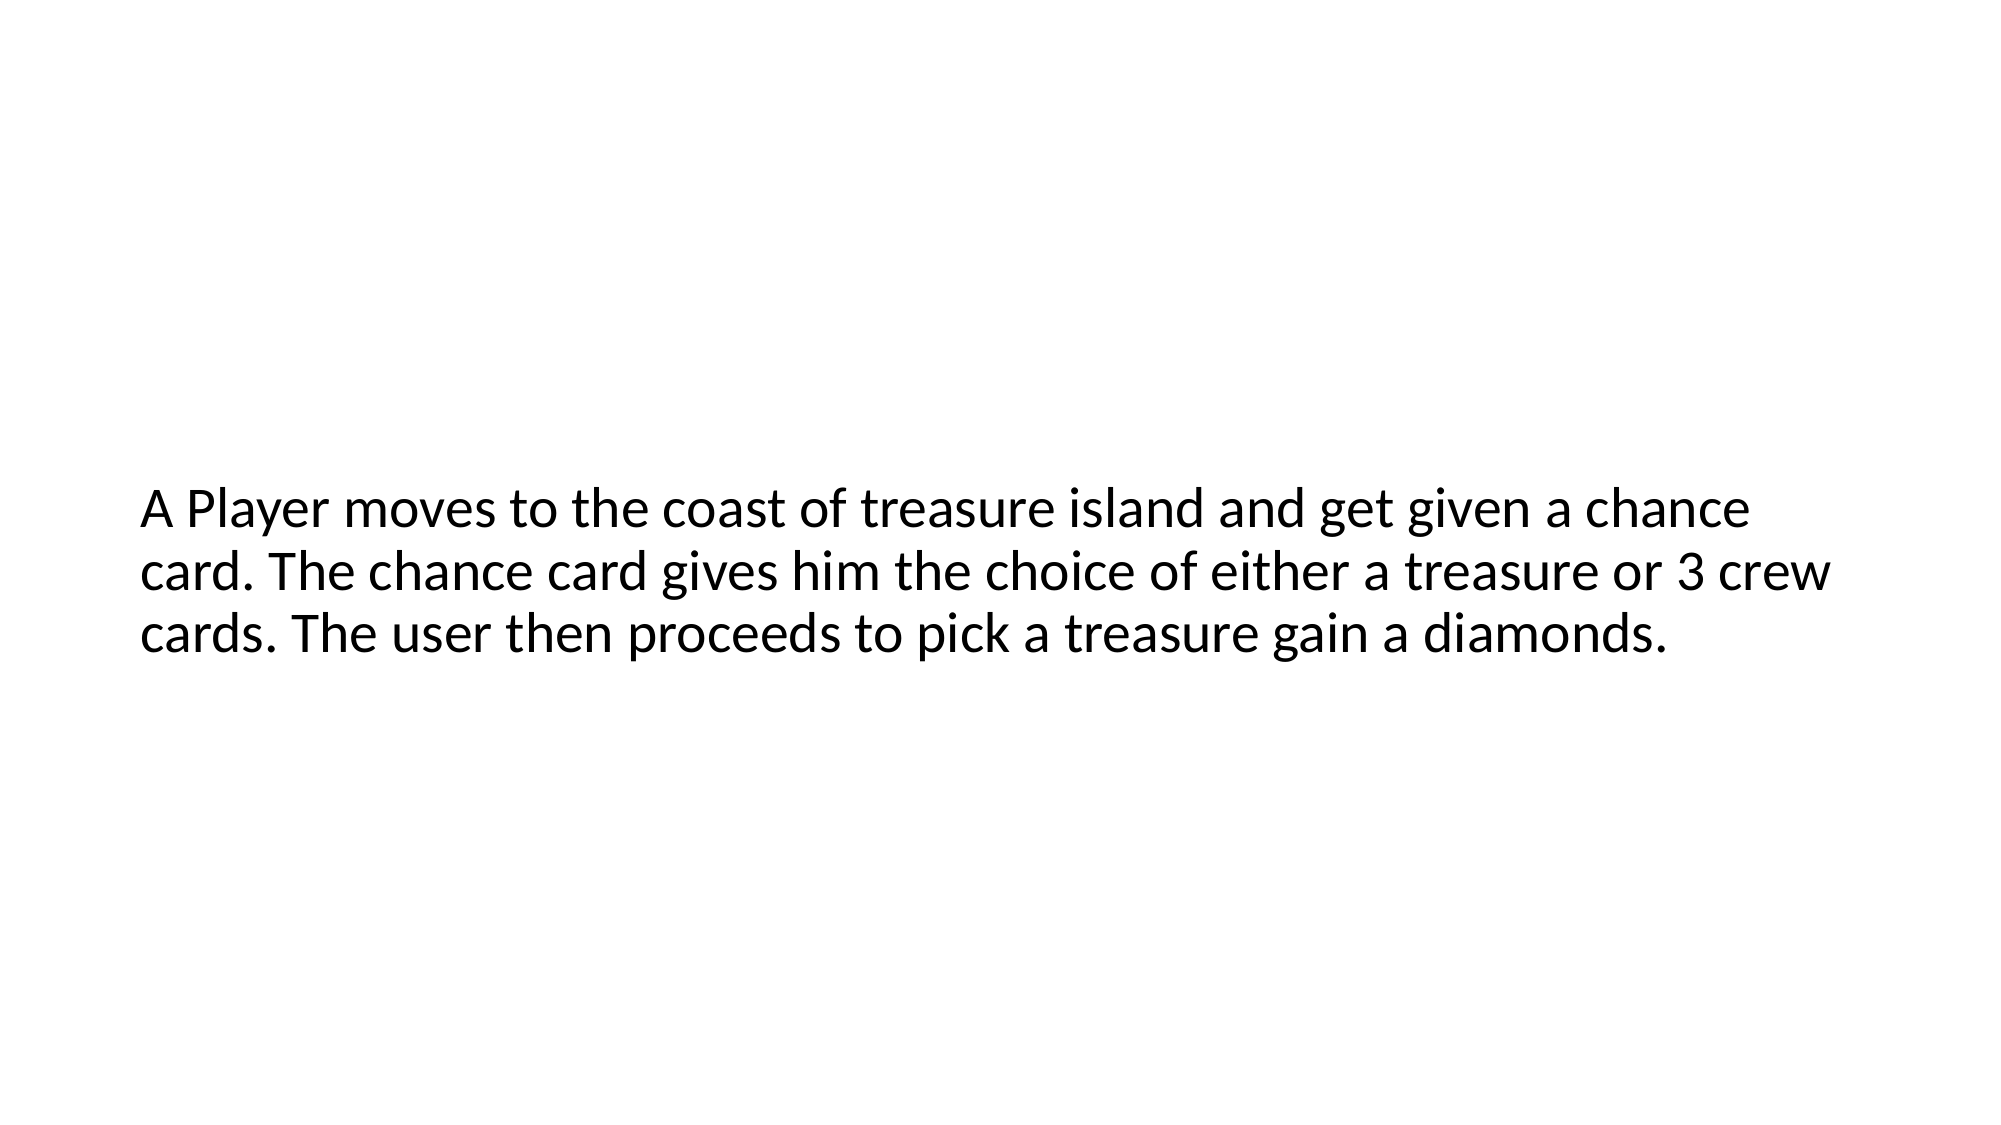

# A Player moves to the coast of treasure island and get given a chance card. The chance card gives him the choice of either a treasure or 3 crew cards. The user then proceeds to pick a treasure gain a diamonds.